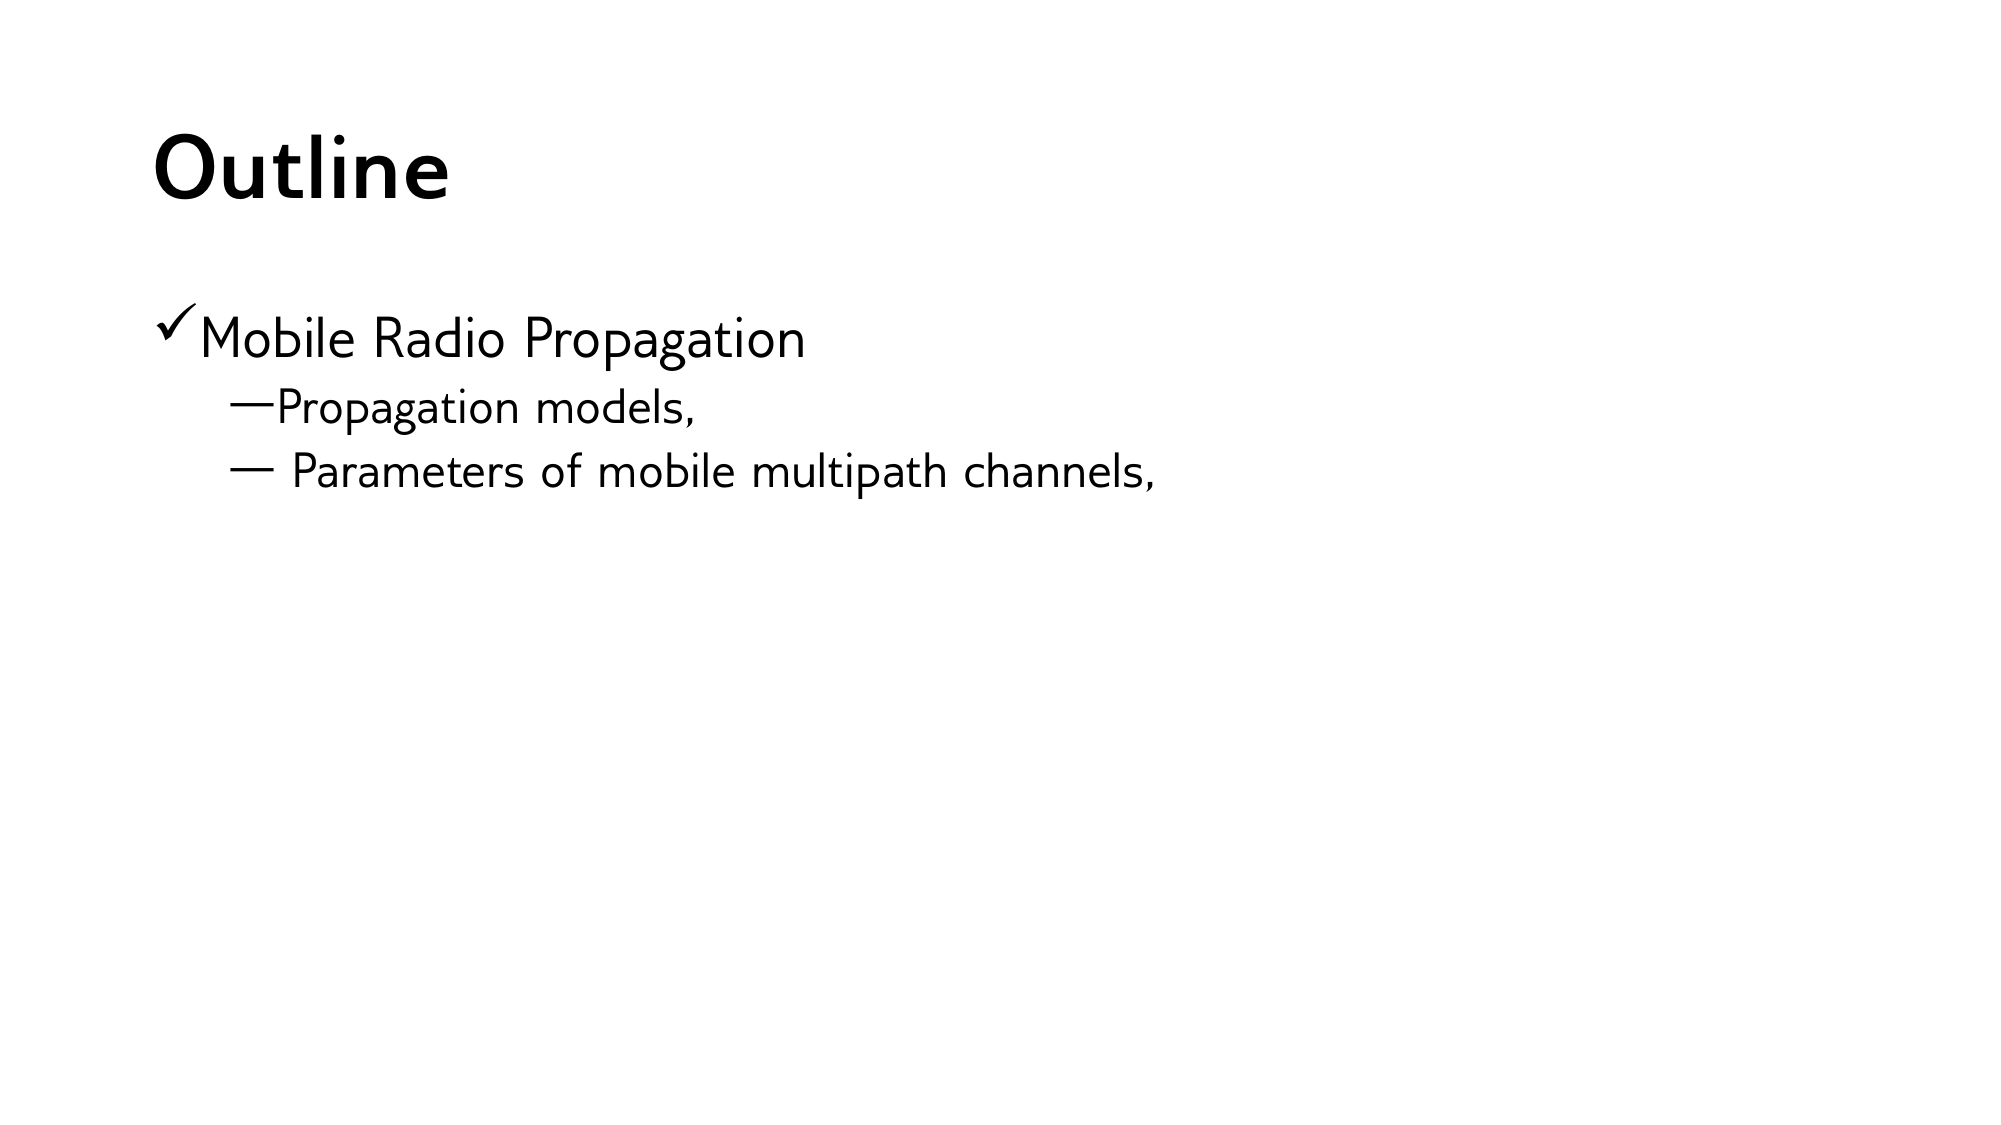

# Outline
Mobile Radio Propagation
Propagation models,
 Parameters of mobile multipath channels,